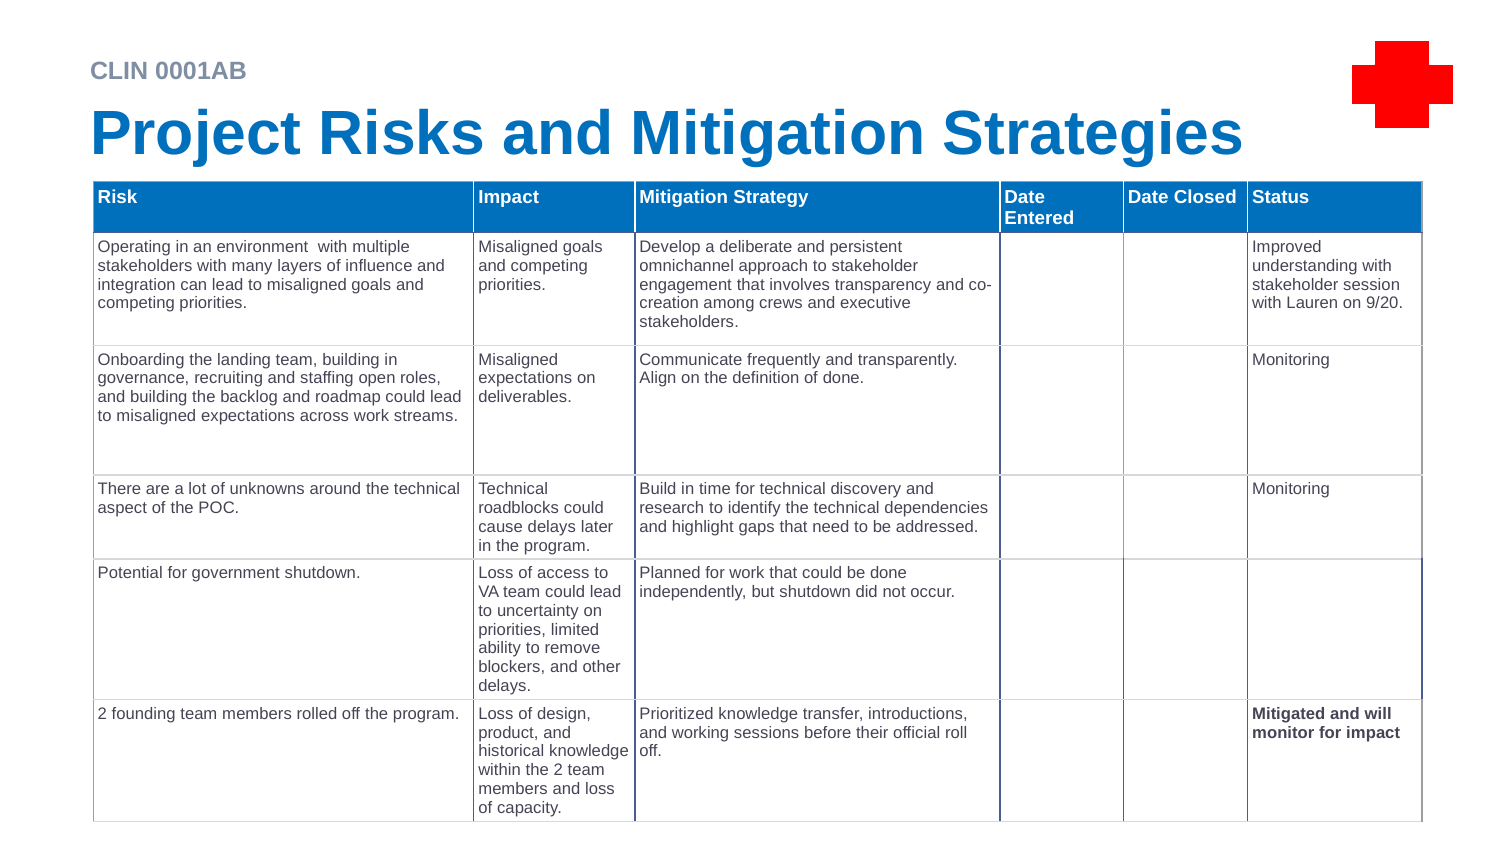

CLIN 0001AB

# Project Risks and Mitigation Strategies
| Risk | Impact | Mitigation Strategy | Date Entered | Date Closed | Status |
| --- | --- | --- | --- | --- | --- |
| Operating in an environment with multiple stakeholders with many layers of influence and integration can lead to misaligned goals and competing priorities. | Misaligned goals and competing priorities. | Develop a deliberate and persistent omnichannel approach to stakeholder engagement that involves transparency and co-creation among crews and executive stakeholders. |  |  | Improved understanding with stakeholder session with Lauren on 9/20. |
| Onboarding the landing team, building in governance, recruiting and staffing open roles, and building the backlog and roadmap could lead to misaligned expectations across work streams. | Misaligned expectations on deliverables. | Communicate frequently and transparently. Align on the definition of done. |  |  | Monitoring |
| There are a lot of unknowns around the technical aspect of the POC. | Technical roadblocks could cause delays later in the program. | Build in time for technical discovery and research to identify the technical dependencies and highlight gaps that need to be addressed. |  |  | Monitoring |
| Potential for government shutdown. | Loss of access to VA team could lead to uncertainty on priorities, limited ability to remove blockers, and other delays. | Planned for work that could be done independently, but shutdown did not occur. |  |  |  |
| 2 founding team members rolled off the program. | Loss of design, product, and historical knowledge within the 2 team members and loss of capacity. | Prioritized knowledge transfer, introductions, and working sessions before their official roll off. |  |  | Mitigated and will monitor for impact |